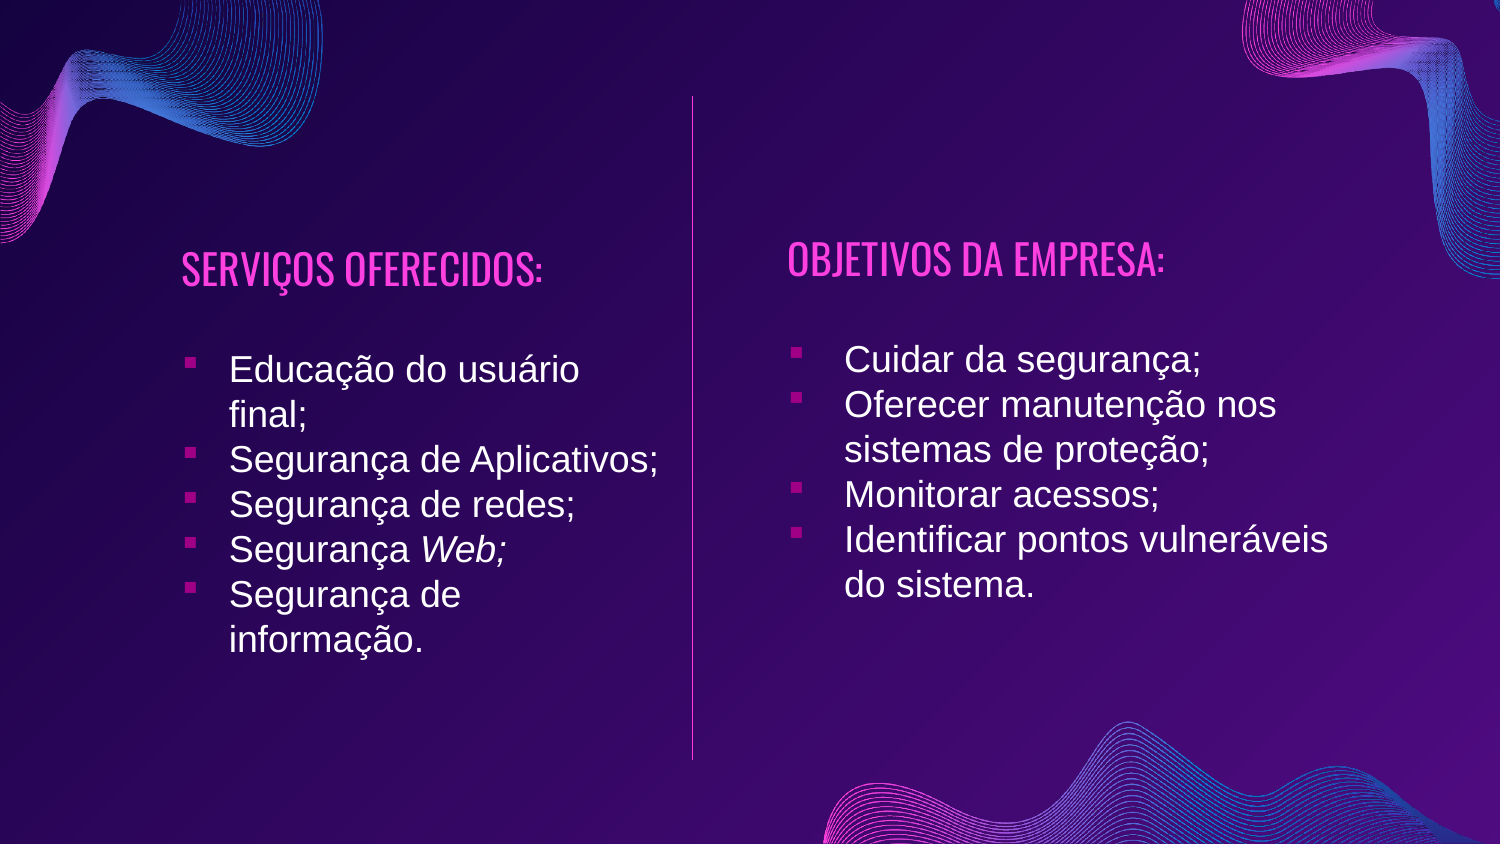

OBJETIVOS DA EMPRESA:

Cuidar da segurança;
Oferecer manutenção nos sistemas de proteção;
Monitorar acessos;
Identificar pontos vulneráveis do sistema.
SERVIÇOS OFERECIDOS:

Educação do usuário final;
Segurança de Aplicativos;
Segurança de redes;
Segurança Web;
Segurança de informação.